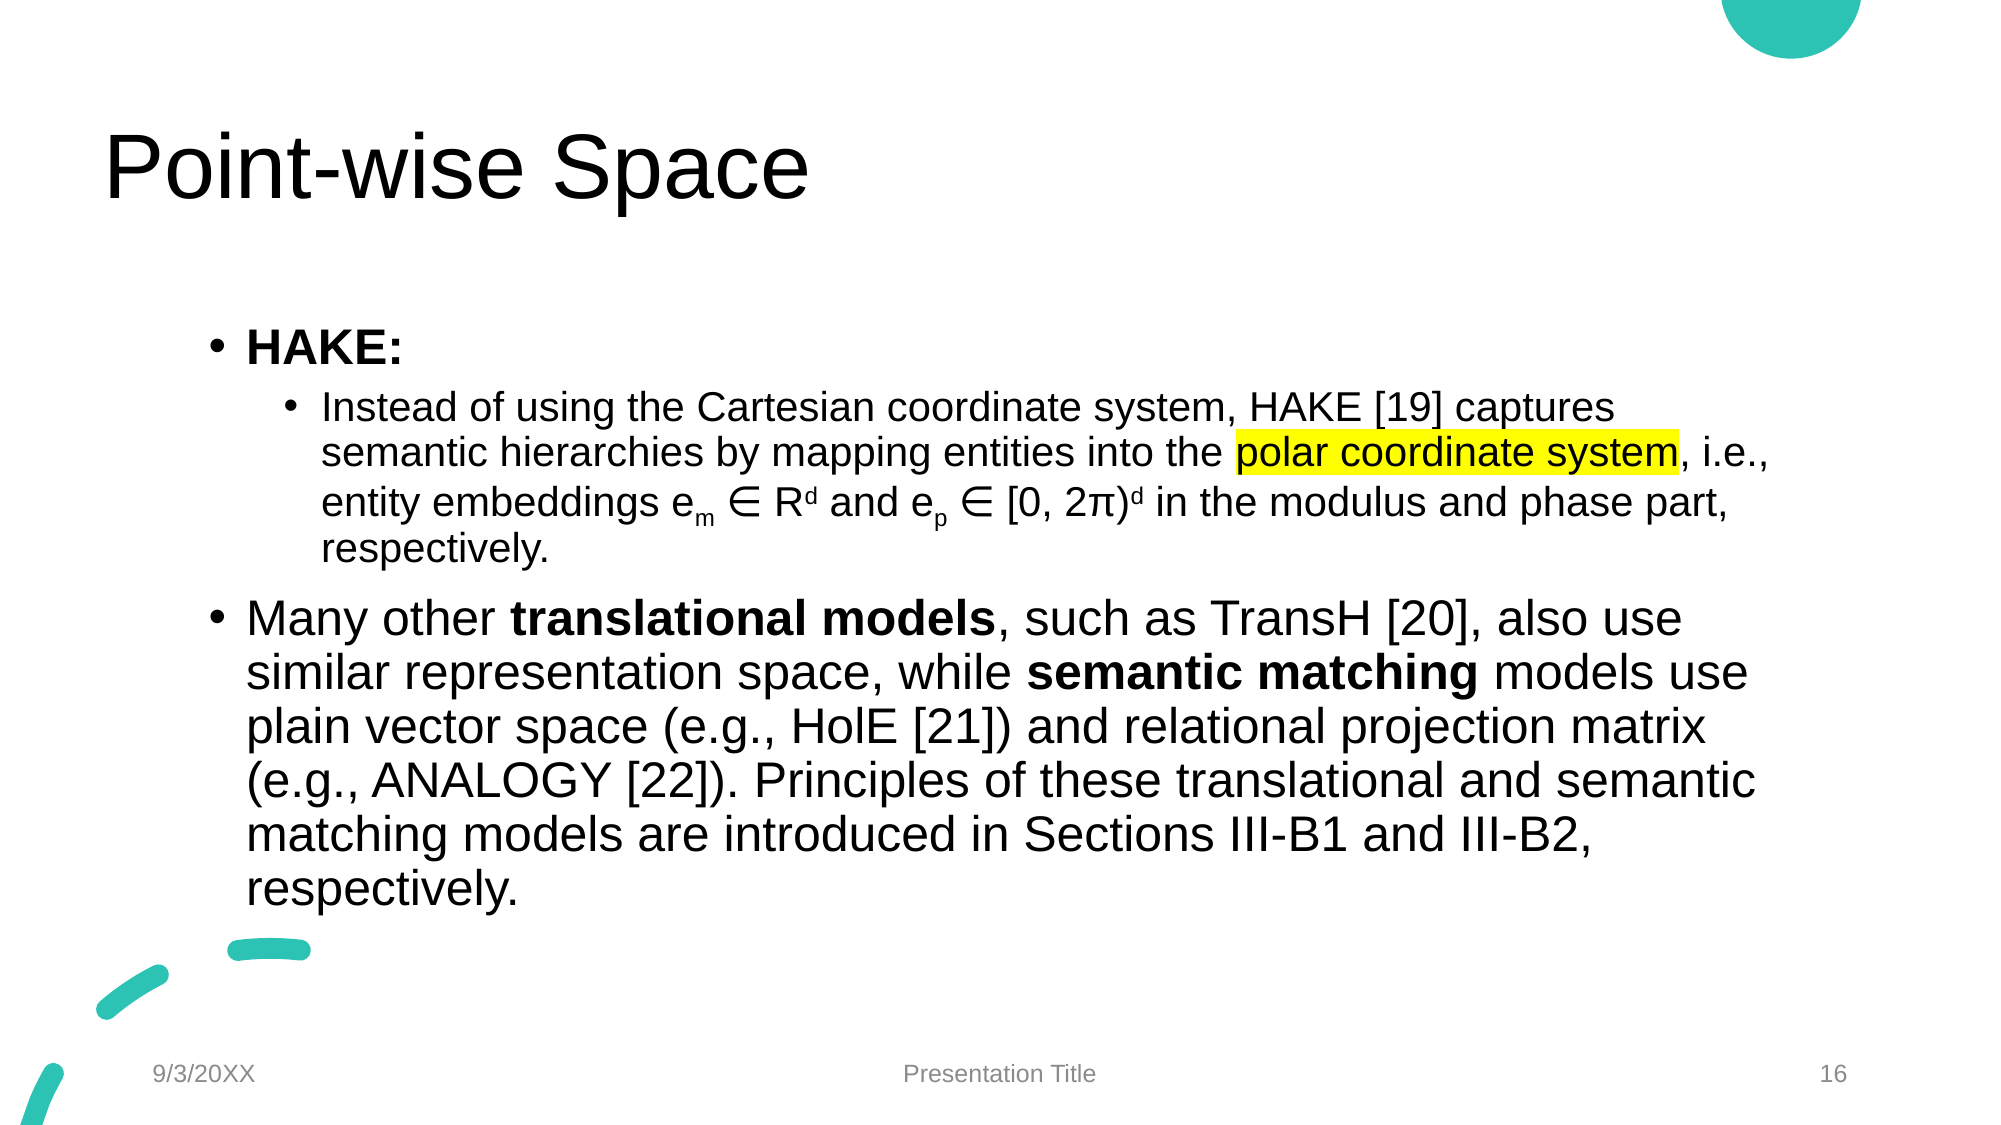

# Point-wise Space
HAKE:
Instead of using the Cartesian coordinate system, HAKE [19] captures semantic hierarchies by mapping entities into the polar coordinate system, i.e., entity embeddings em ∈ Rd and ep ∈ [0, 2π)d in the modulus and phase part, respectively.
Many other translational models, such as TransH [20], also use similar representation space, while semantic matching models use plain vector space (e.g., HolE [21]) and relational projection matrix (e.g., ANALOGY [22]). Principles of these translational and semantic matching models are introduced in Sections III-B1 and III-B2, respectively.
9/3/20XX
Presentation Title
16